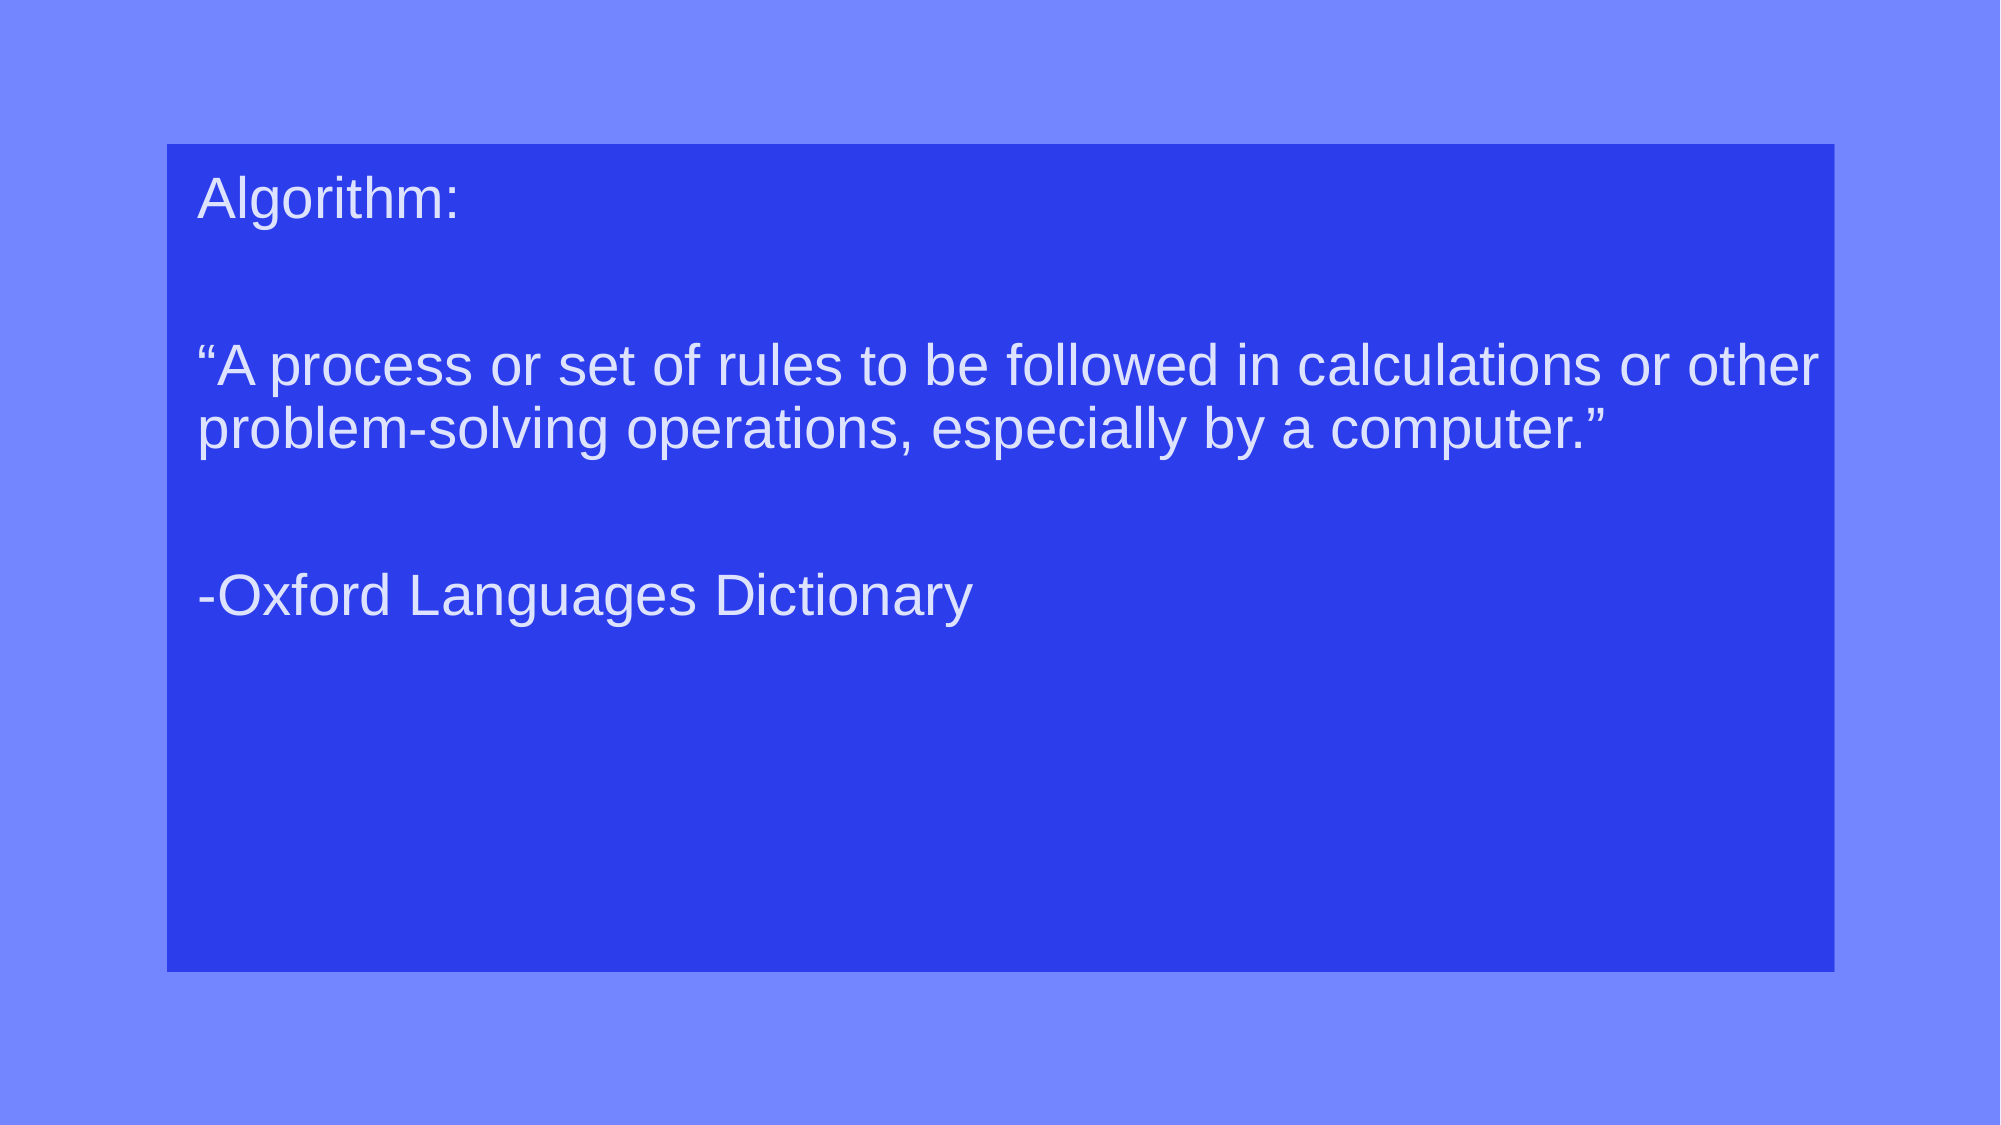

Algorithm:

“A process or set of rules to be followed in calculations or other problem-solving operations, especially by a computer.”

-Oxford Languages Dictionary